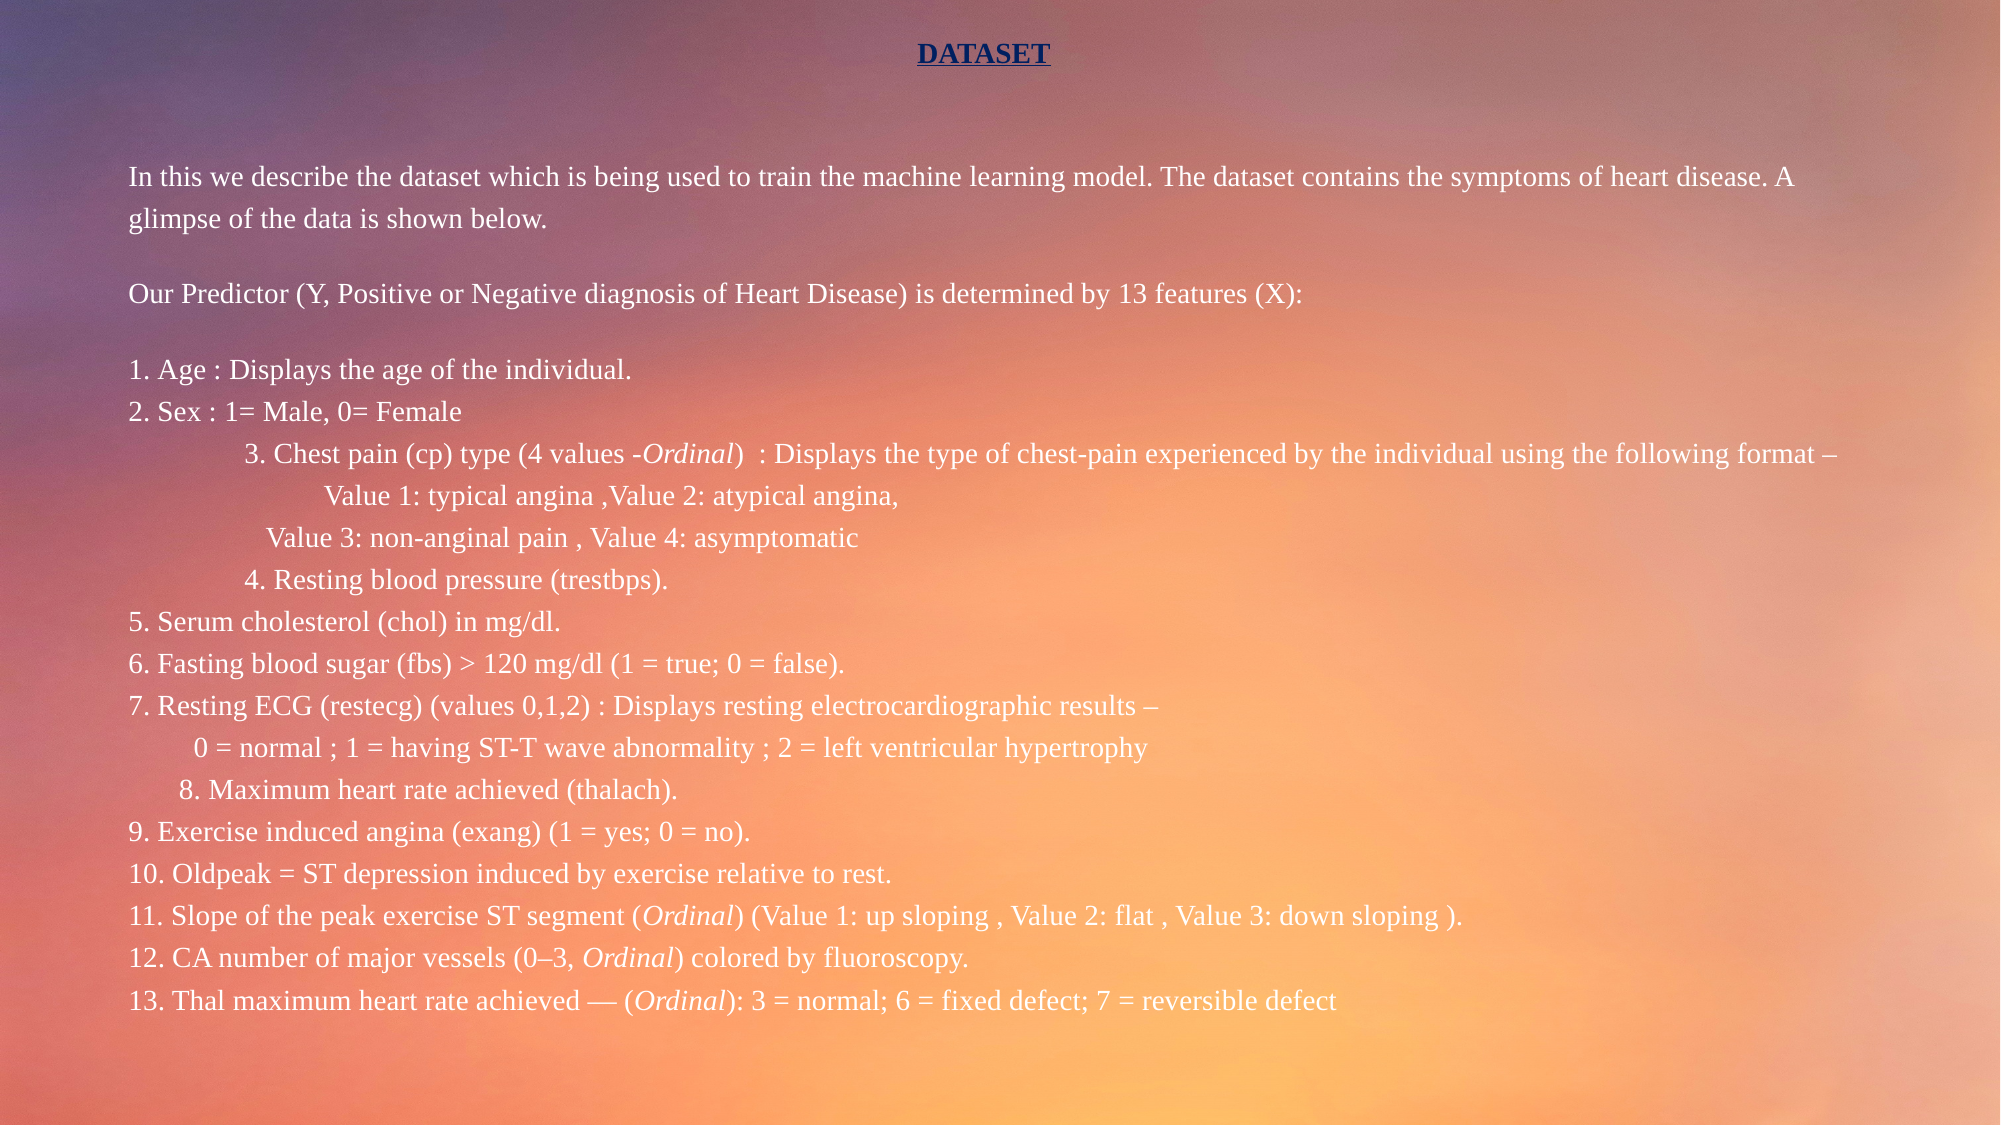

# DATASET
In this we describe the dataset which is being used to train the machine learning model. The dataset contains the symptoms of heart disease. A glimpse of the data is shown below.
Our Predictor (Y, Positive or Negative diagnosis of Heart Disease) is determined by 13 features (X):
1. Age : Displays the age of the individual.
2. Sex : 1= Male, 0= Female                                                                                                                                                                                                                  3. Chest pain (cp) type (4 values -Ordinal)  : Displays the type of chest-pain experienced by the individual using the following format –                                Value 1: typical angina ,Value 2: atypical angina,                                                                                                                                                         Value 3: non-anginal pain , Value 4: asymptomatic                                                                                                                                                            4. Resting blood pressure (trestbps).
5. Serum cholesterol (chol) in mg/dl.
6. Fasting blood sugar (fbs) > 120 mg/dl (1 = true; 0 = false).
7. Resting ECG (restecg) (values 0,1,2) : Displays resting electrocardiographic results –                                                                                                           0 = normal ; 1 = having ST-T wave abnormality ; 2 = left ventricular hypertrophy                                                                                                           8. Maximum heart rate achieved (thalach).
9. Exercise induced angina (exang) (1 = yes; 0 = no).
10. Oldpeak = ST depression induced by exercise relative to rest.
11. Slope of the peak exercise ST segment (Ordinal) (Value 1: up sloping , Value 2: flat , Value 3: down sloping ).
12. CA number of major vessels (0–3, Ordinal) colored by fluoroscopy.
13. Thal maximum heart rate achieved — (Ordinal): 3 = normal; 6 = fixed defect; 7 = reversible defect